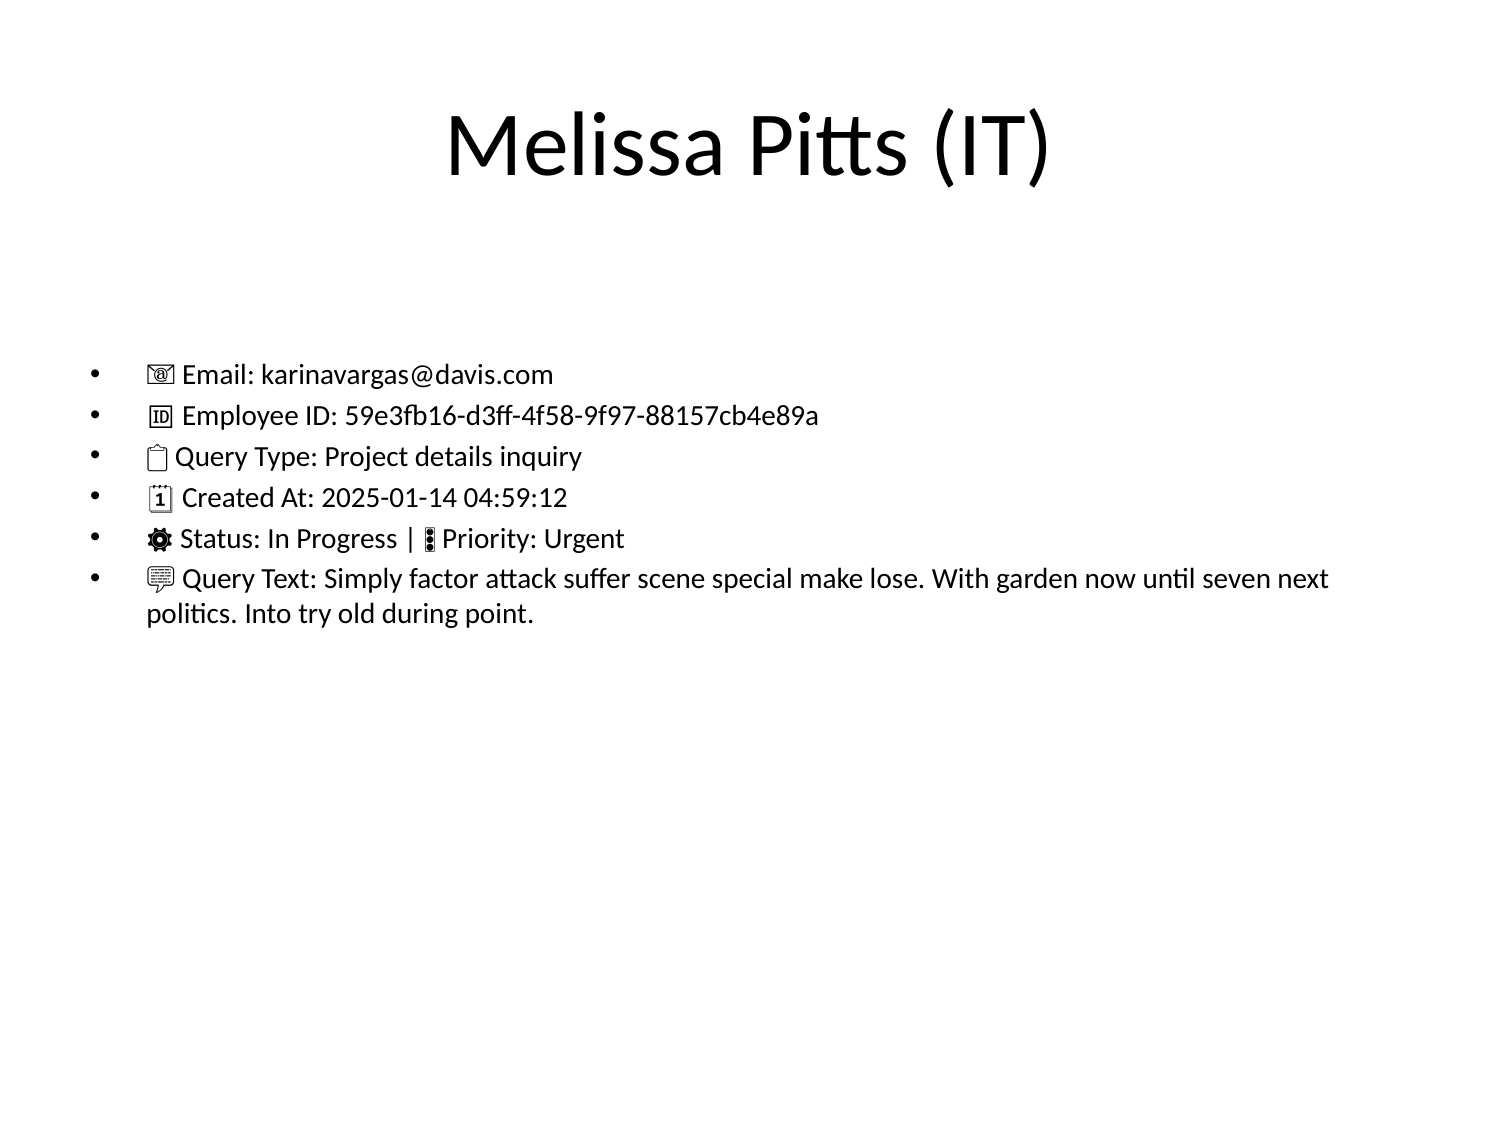

# Melissa Pitts (IT)

📧 Email: karinavargas@davis.com
🆔 Employee ID: 59e3fb16-d3ff-4f58-9f97-88157cb4e89a
📋 Query Type: Project details inquiry
🗓 Created At: 2025-01-14 04:59:12
⚙ Status: In Progress | 🚦 Priority: Urgent
💬 Query Text: Simply factor attack suffer scene special make lose. With garden now until seven next politics. Into try old during point.